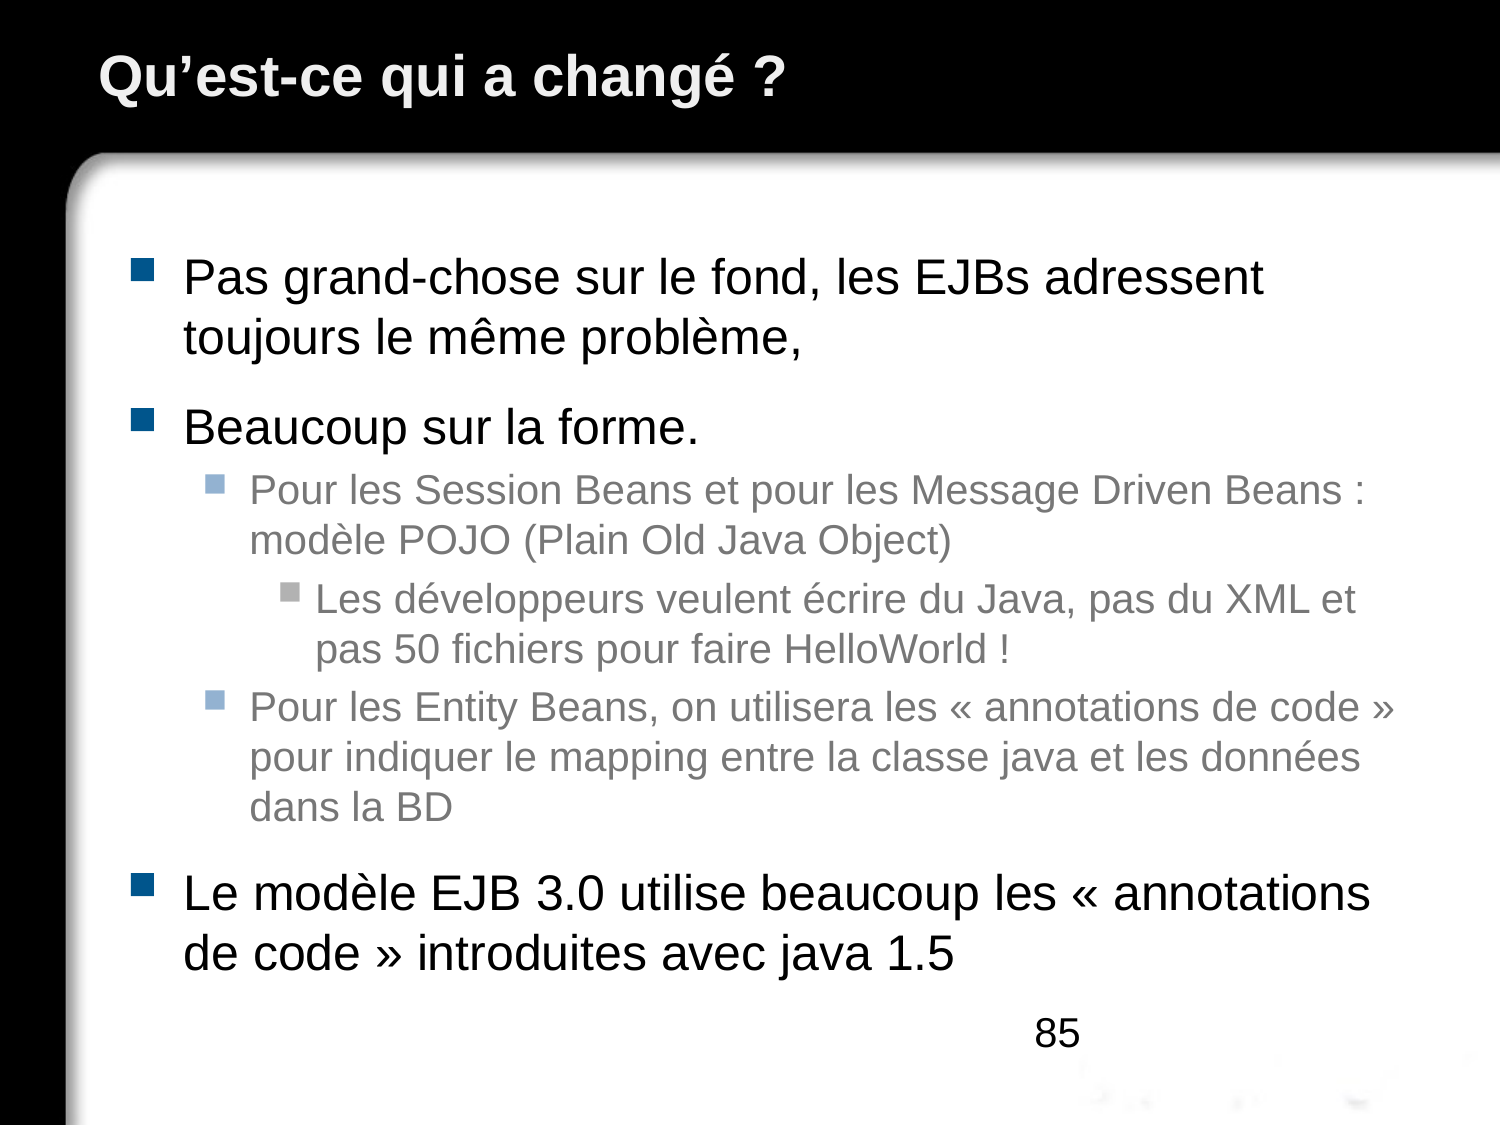

# Qu’est-ce qui a changé ?
Pas grand-chose sur le fond, les EJBs adressent toujours le même problème,
Beaucoup sur la forme.
Pour les Session Beans et pour les Message Driven Beans : modèle POJO (Plain Old Java Object)
Les développeurs veulent écrire du Java, pas du XML et pas 50 fichiers pour faire HelloWorld !
Pour les Entity Beans, on utilisera les « annotations de code » pour indiquer le mapping entre la classe java et les données dans la BD
Le modèle EJB 3.0 utilise beaucoup les « annotations de code » introduites avec java 1.5